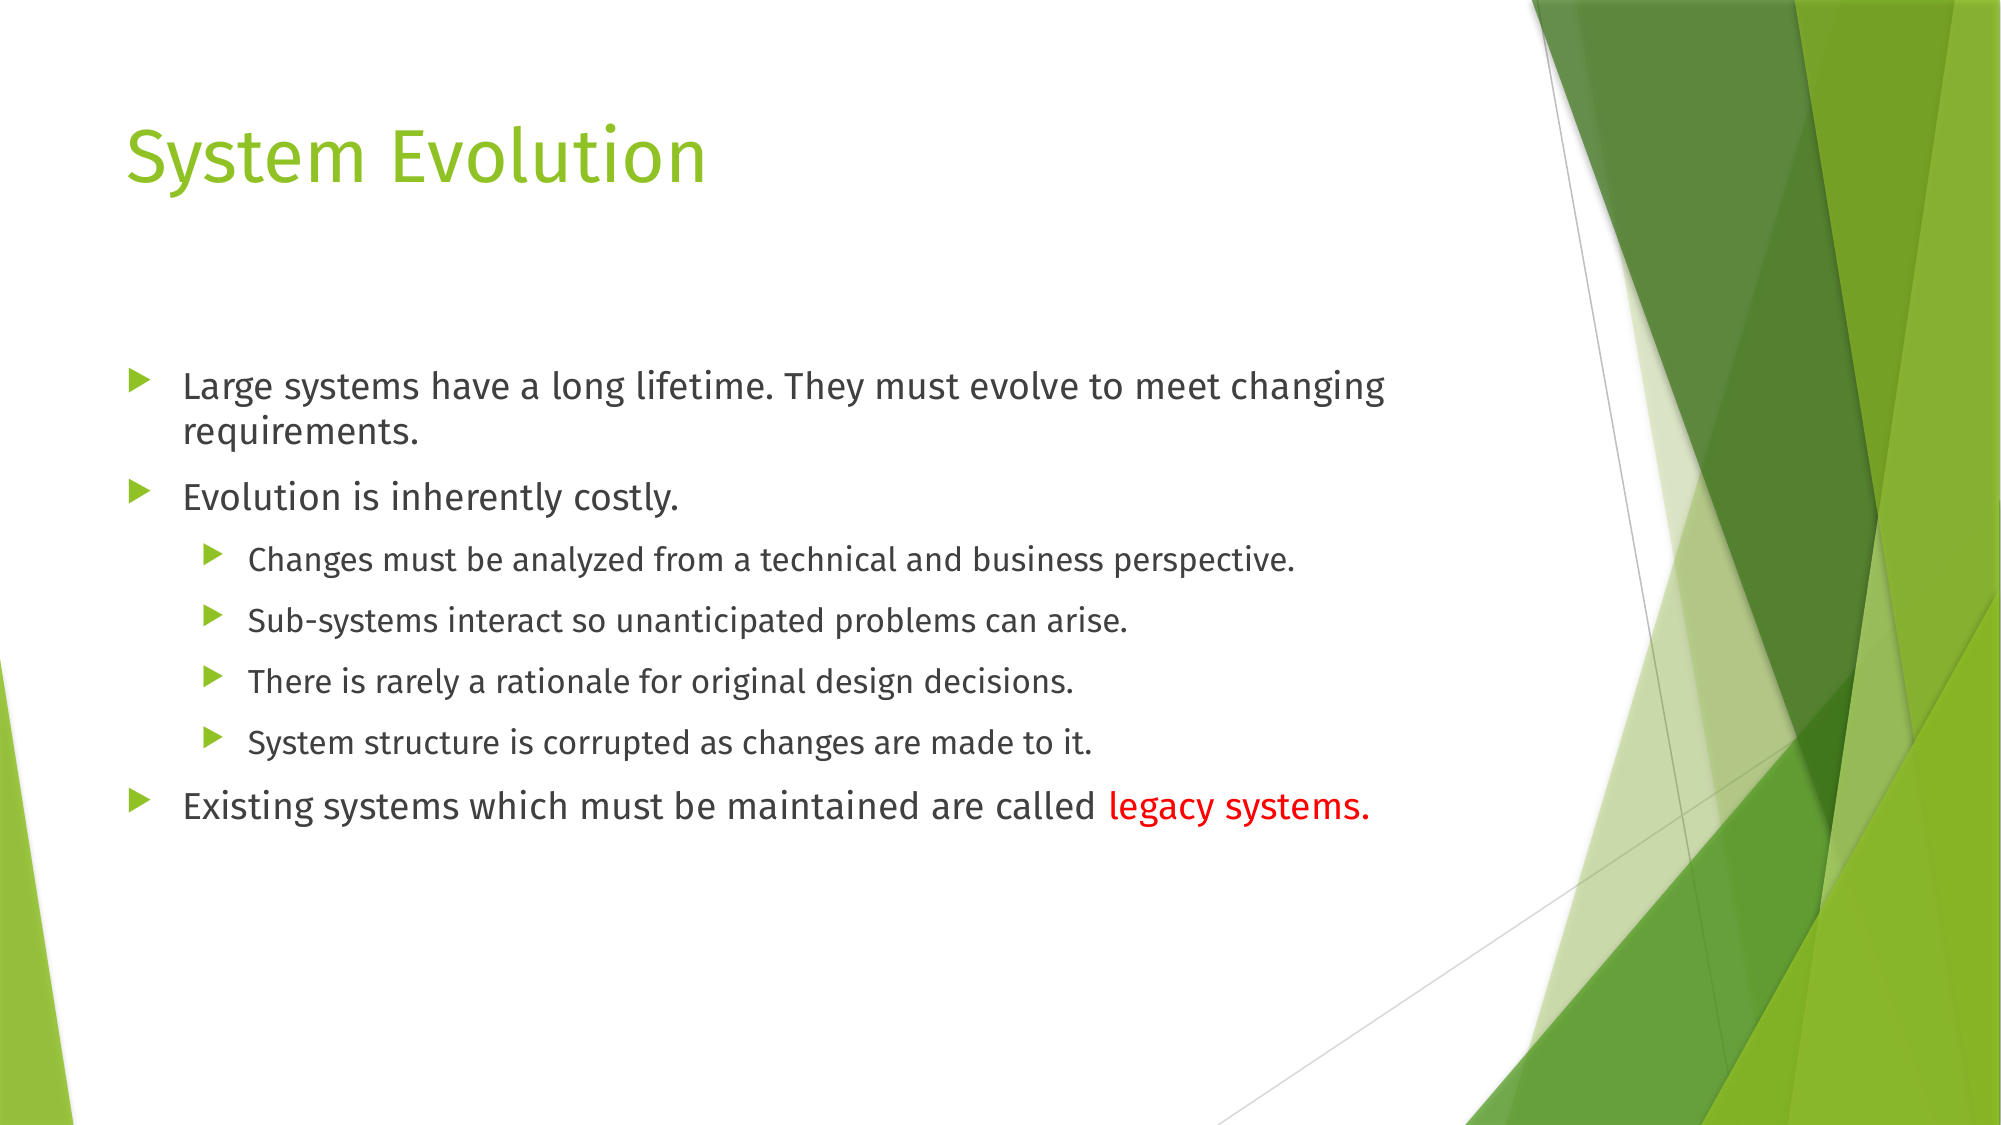

# System Evolution
Large systems have a long lifetime. They must evolve to meet changing requirements.
Evolution is inherently costly.
Changes must be analyzed from a technical and business perspective.
Sub-systems interact so unanticipated problems can arise.
There is rarely a rationale for original design decisions.
System structure is corrupted as changes are made to it.
Existing systems which must be maintained are called legacy systems.